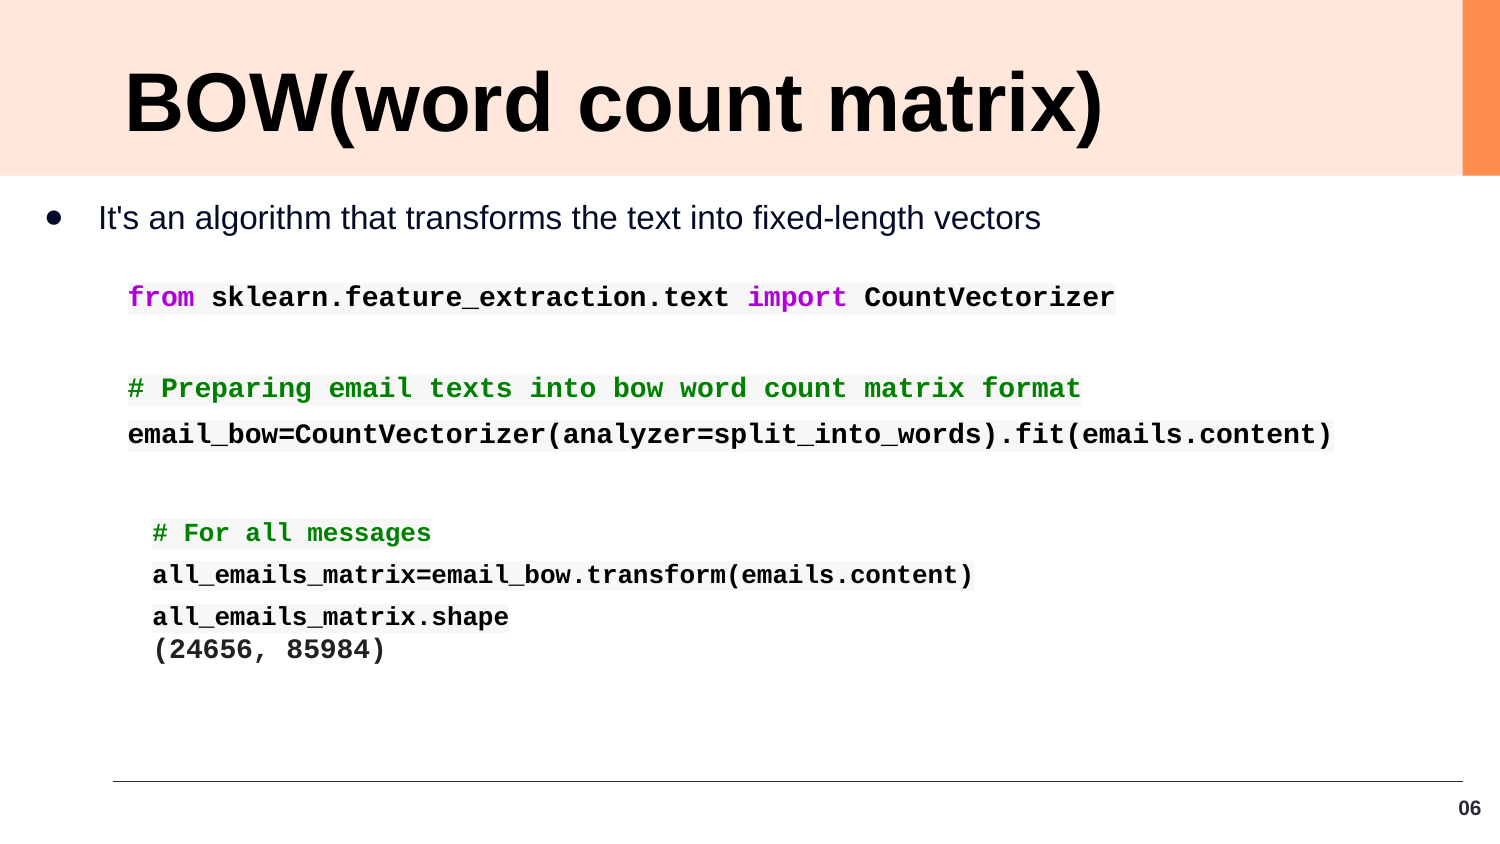

BOW(word count matrix)

It's an algorithm that transforms the text into fixed-length vectors
from sklearn.feature_extraction.text import CountVectorizer

# Preparing email texts into bow word count matrix format
email_bow=CountVectorizer(analyzer=split_into_words).fit(emails.content)

# For all messages
all_emails_matrix=email_bow.transform(emails.content)
all_emails_matrix.shape
(24656, 85984)
06